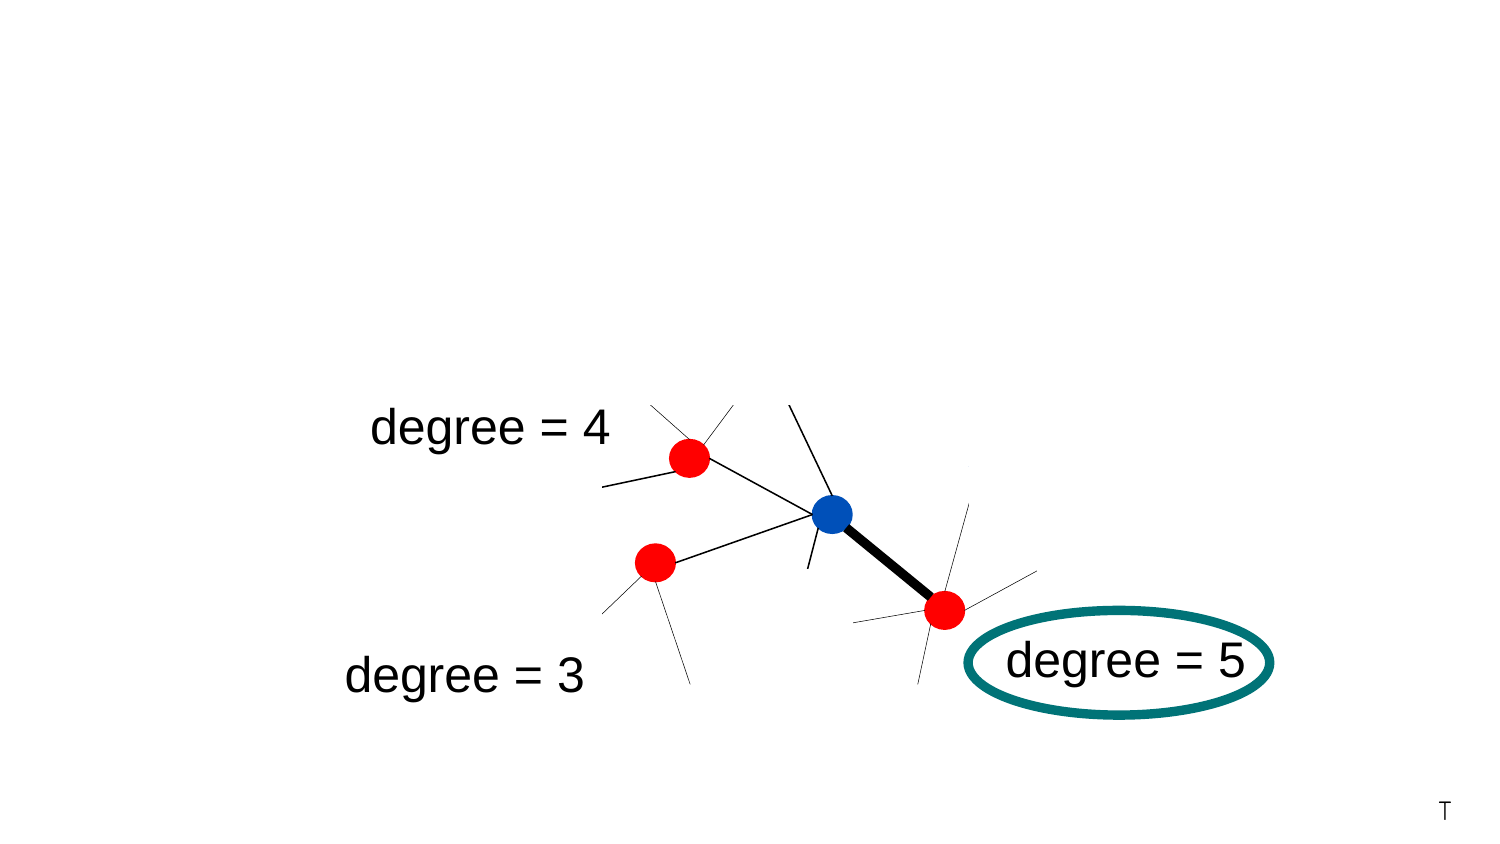

degree = 4

degree = 5

degree = 3